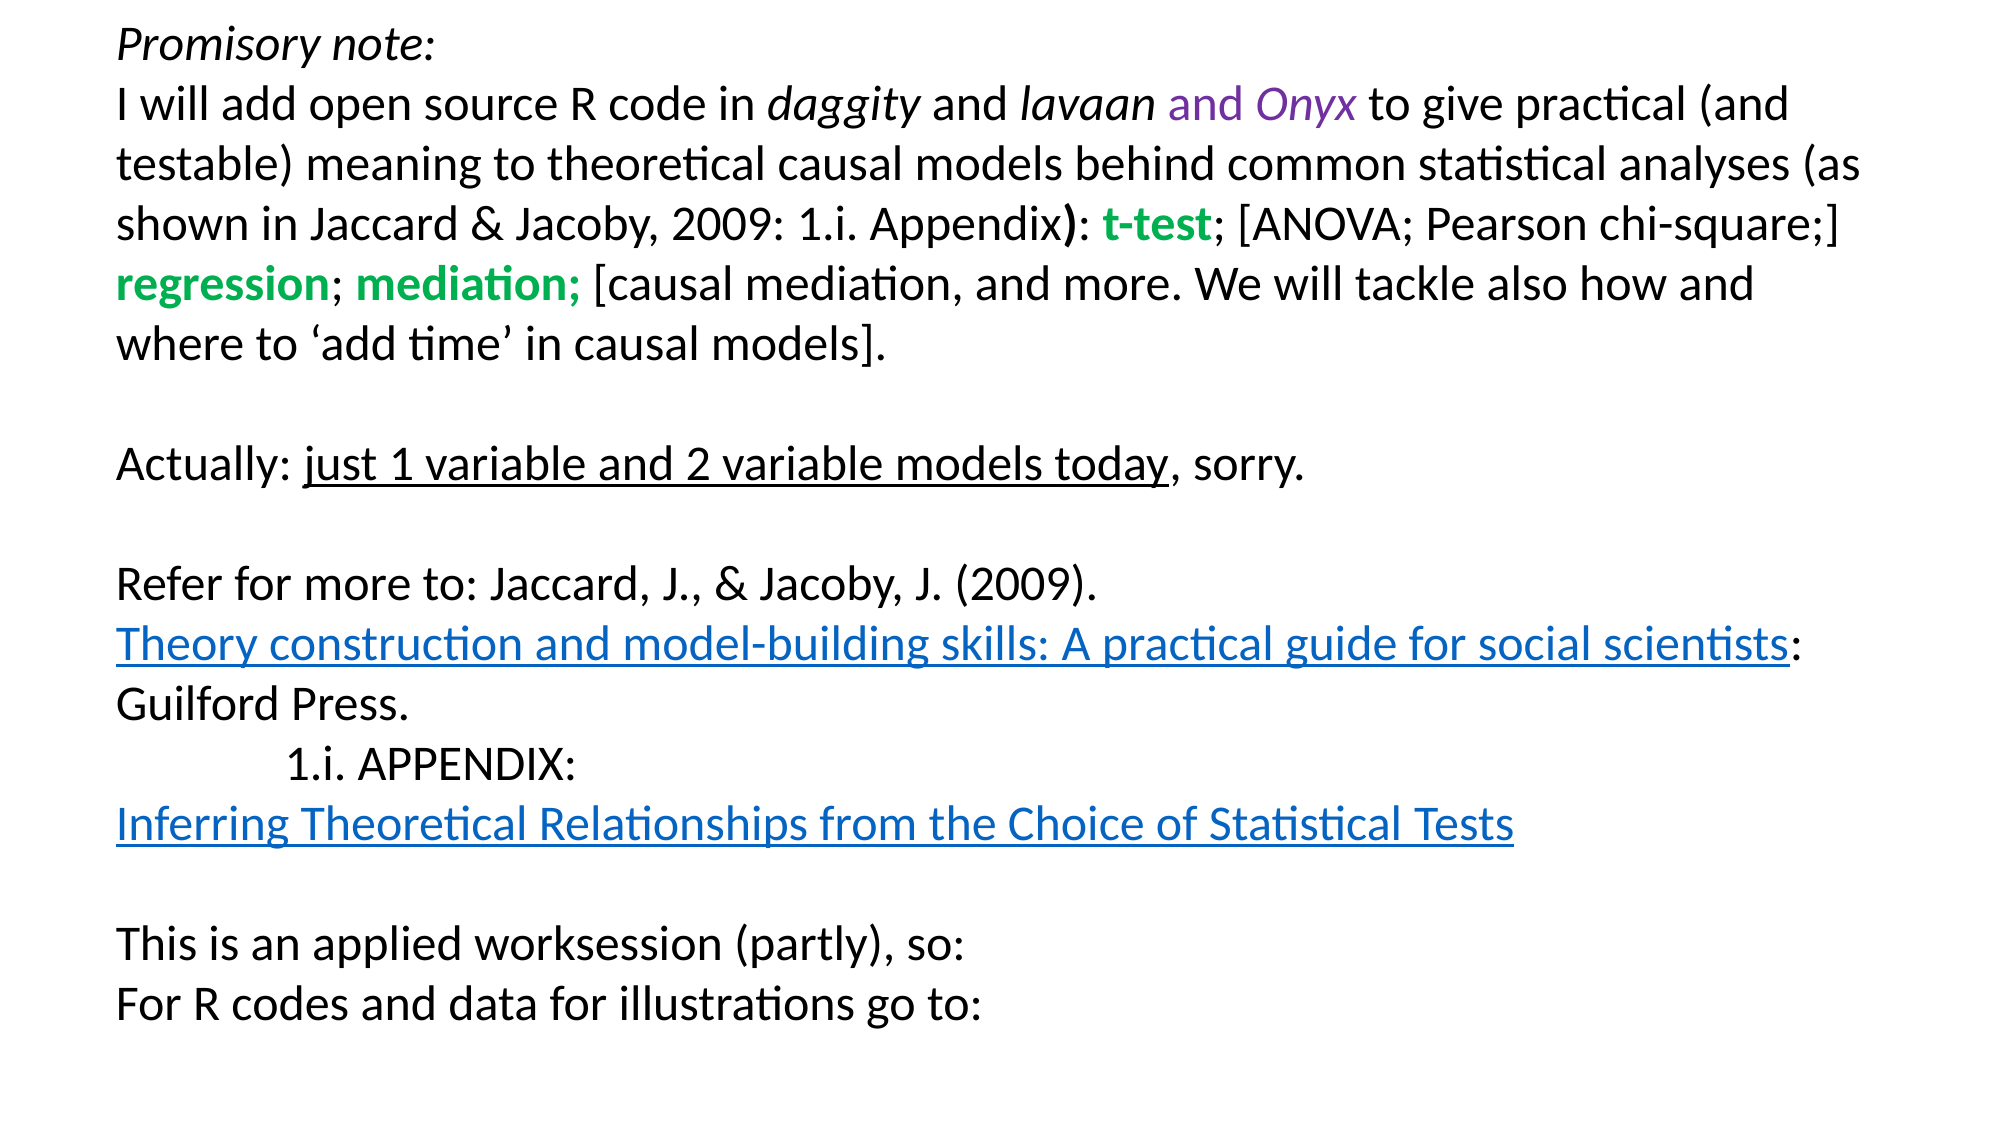

Promisory note:
I will add open source R code in daggity and lavaan and Onyx to give practical (and testable) meaning to theoretical causal models behind common statistical analyses (as shown in Jaccard & Jacoby, 2009: 1.i. Appendix): t-test; [ANOVA; Pearson chi-square;] regression; mediation; [causal mediation, and more. We will tackle also how and where to ‘add time’ in causal models].

Actually: just 1 variable and 2 variable models today, sorry.

Refer for more to: Jaccard, J., & Jacoby, J. (2009). Theory construction and model-building skills: A practical guide for social scientists: Guilford Press.
               1.i. APPENDIX: Inferring Theoretical Relationships from the Choice of Statistical Tests

This is an applied worksession (partly), so:
For R codes and data for illustrations go to: